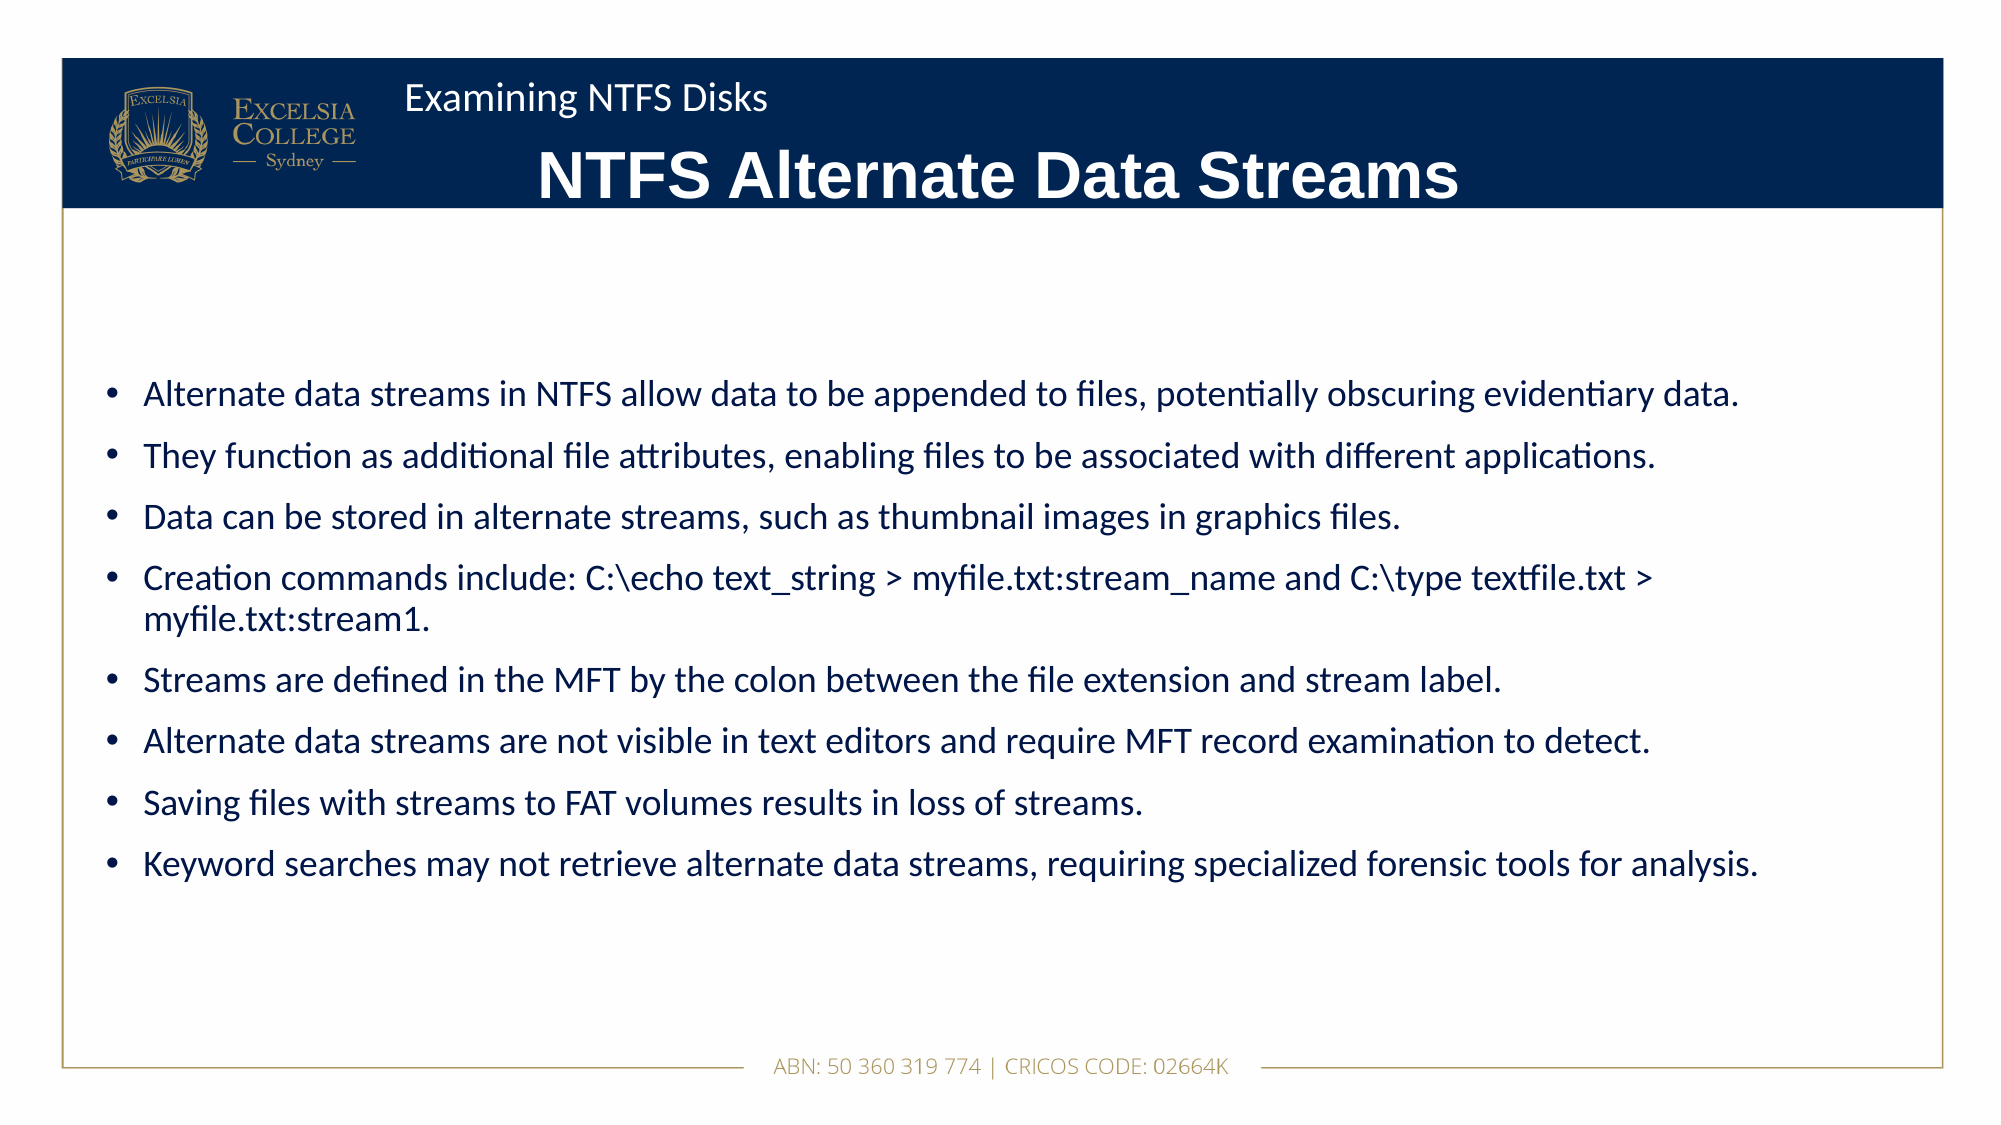

# Examining NTFS Disks
NTFS Alternate Data Streams
Alternate data streams in NTFS allow data to be appended to files, potentially obscuring evidentiary data.
They function as additional file attributes, enabling files to be associated with different applications.
Data can be stored in alternate streams, such as thumbnail images in graphics files.
Creation commands include: C:\echo text_string > myfile.txt:stream_name and C:\type textfile.txt > myfile.txt:stream1.
Streams are defined in the MFT by the colon between the file extension and stream label.
Alternate data streams are not visible in text editors and require MFT record examination to detect.
Saving files with streams to FAT volumes results in loss of streams.
Keyword searches may not retrieve alternate data streams, requiring specialized forensic tools for analysis.